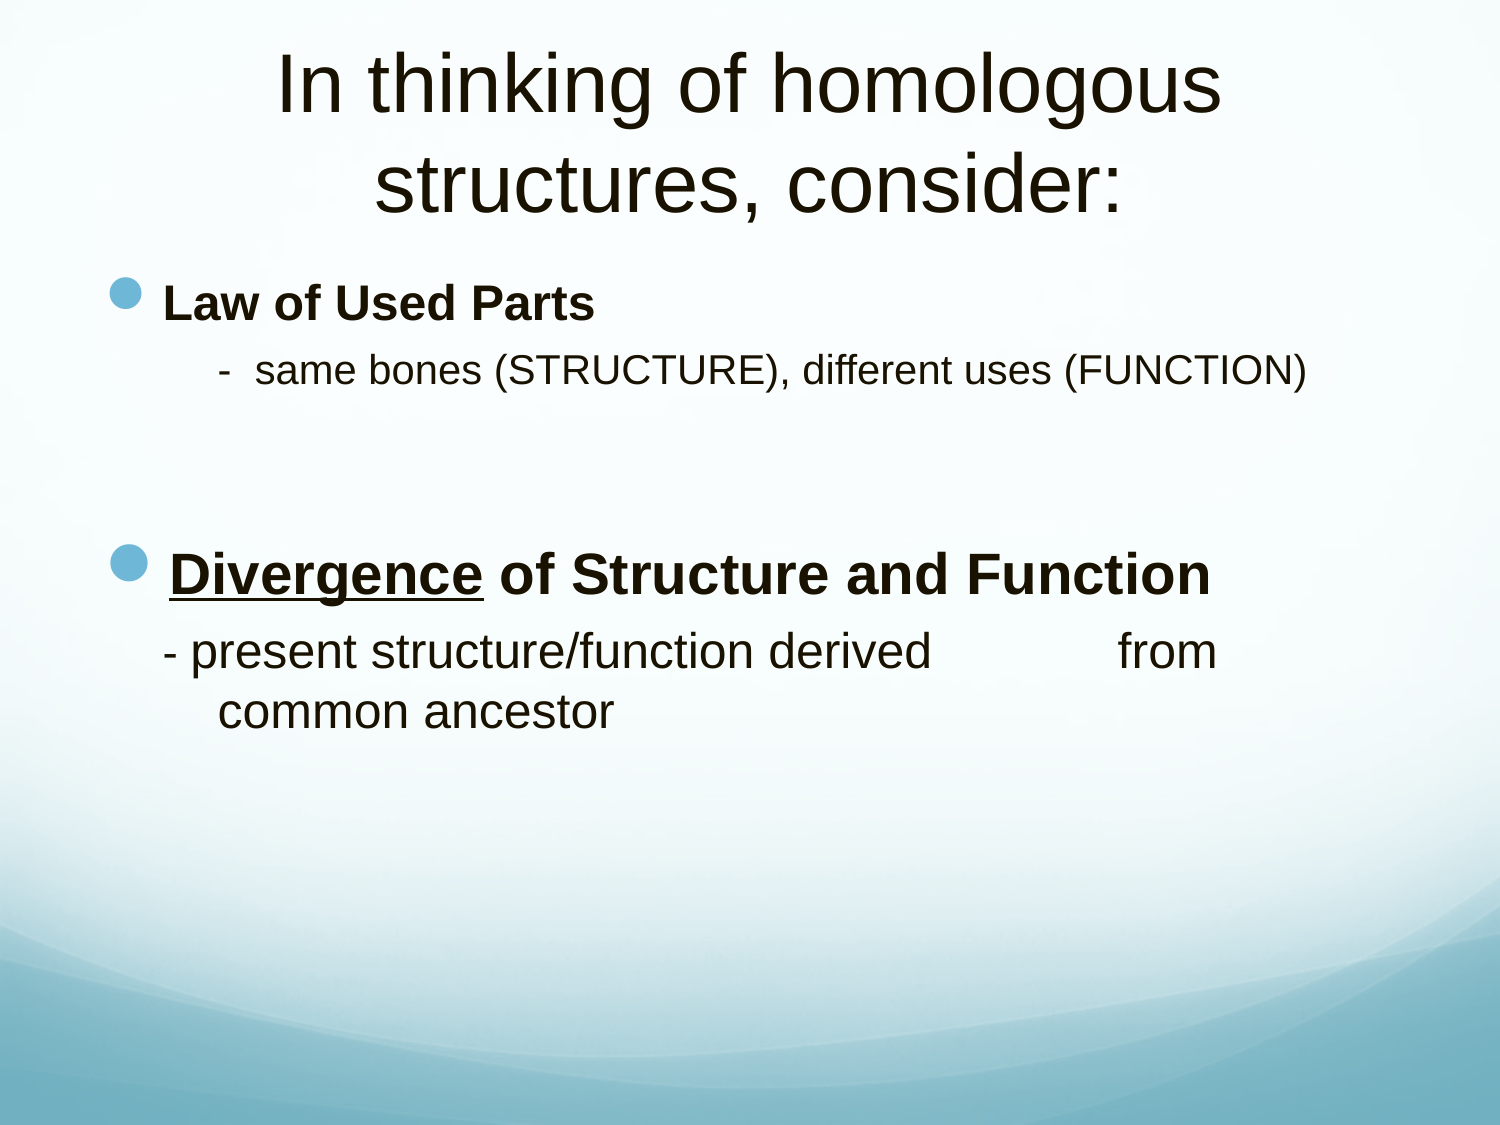

# In thinking of homologous structures, consider:
Law of Used Parts
-  same bones (STRUCTURE), different uses (FUNCTION)

Divergence of Structure and Function
- present structure/function derived 		from common ancestor